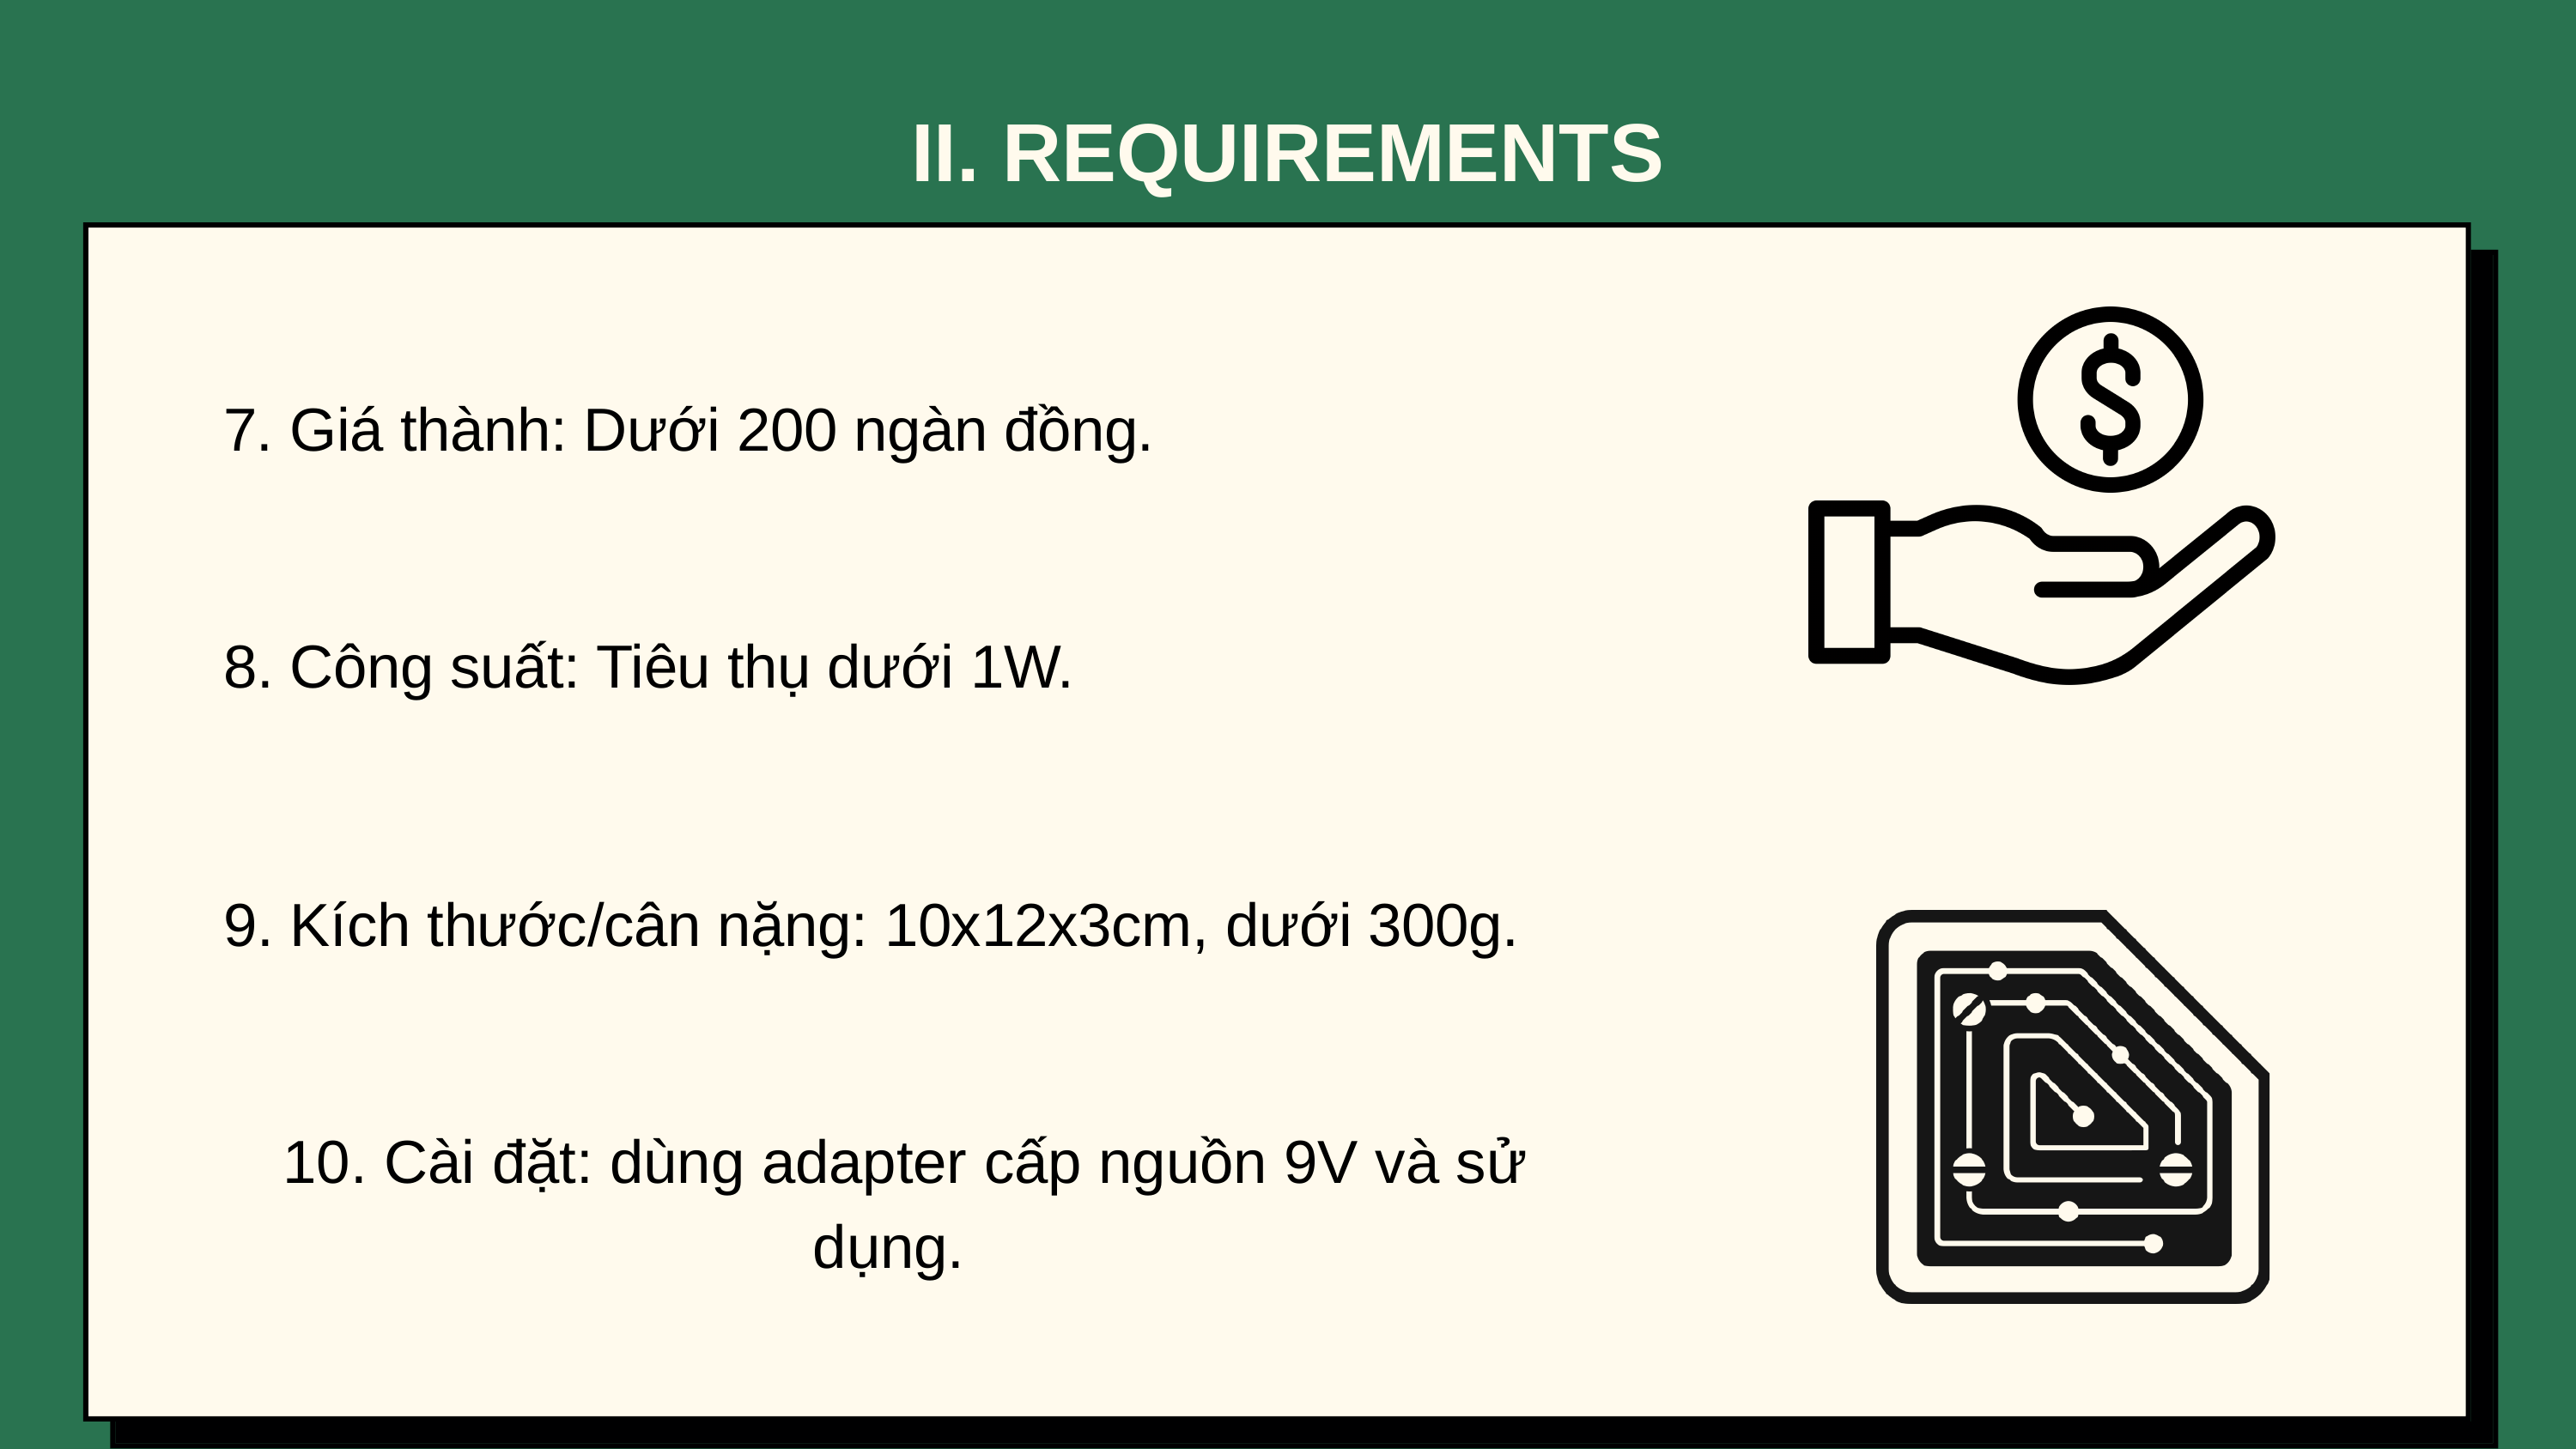

II. REQUIREMENTS

7. Giá thành: Dưới 200 ngàn đồng.
8. Công suất: Tiêu thụ dưới 1W.
9. Kích thước/cân nặng: 10x12x3cm, dưới 300g.

10. Cài đặt: dùng adapter cấp nguồn 9V và sử dụng.